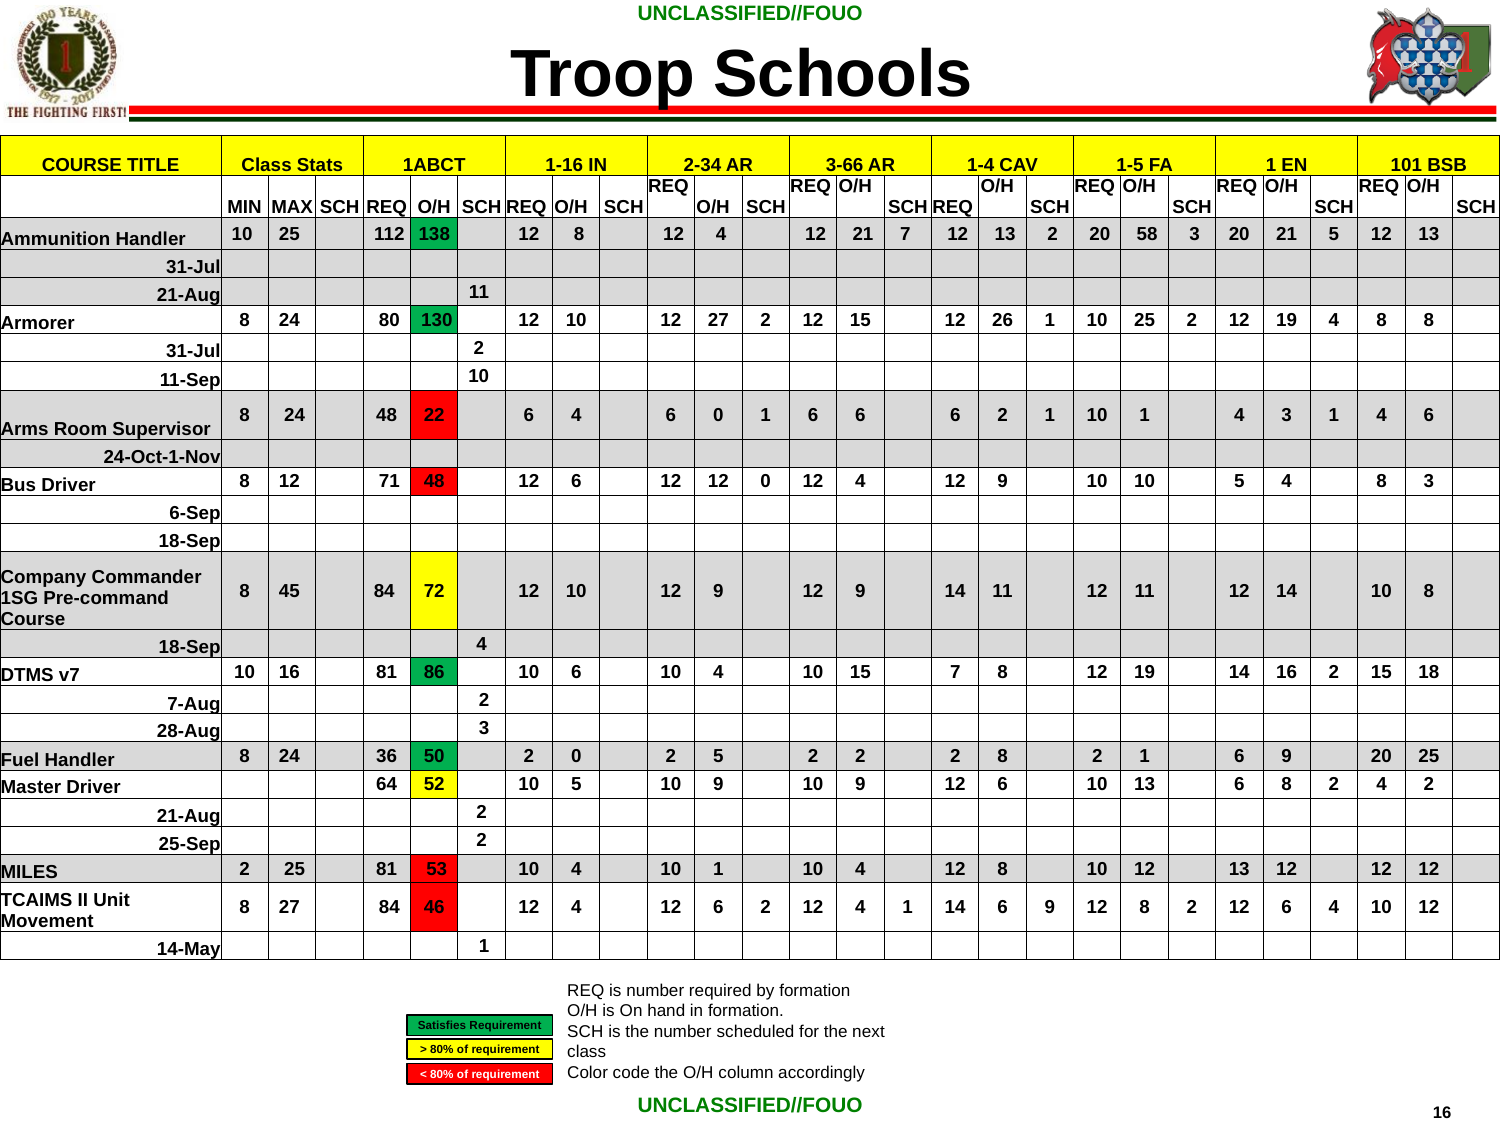

Troop Schools
| COURSE TITLE | Class Stats |  |  | 1ABCT |  |  | 1-16 IN |  |  | 2-34 AR |  |  | 3-66 AR |  |  | 1-4 CAV |  |  | 1-5 FA |  |  | 1 EN |  |  | 101 BSB |  |  |
| --- | --- | --- | --- | --- | --- | --- | --- | --- | --- | --- | --- | --- | --- | --- | --- | --- | --- | --- | --- | --- | --- | --- | --- | --- | --- | --- | --- |
|  | MIN | MAX | SCH | REQ | O/H | SCH | REQ | O/H | SCH | REQ | O/H | SCH | REQ | O/H | SCH | REQ | O/H | SCH | REQ | O/H | SCH | REQ | O/H | SCH | REQ | O/H | SCH |
| Ammunition Handler | 10 | 25 |  | 112 | 138 |  | 12 | 8 |  | 12 | 4 |  | 12 | 21 | 7 | 12 | 13 | 2 | 20 | 58 | 3 | 20 | 21 | 5 | 12 | 13 |  |
| 31-Jul |  |  |  |  |  |  |  |  |  |  |  |  |  |  |  |  |  |  |  |  |  |  |  |  |  |  |  |
| 21-Aug |  |  |  |  |  | 11 |  |  |  |  |  |  |  |  |  |  |  |  |  |  |  |  |  |  |  |  |  |
| Armorer | 8 | 24 |  | 80 | 130 |  | 12 | 10 |  | 12 | 27 | 2 | 12 | 15 |  | 12 | 26 | 1 | 10 | 25 | 2 | 12 | 19 | 4 | 8 | 8 |  |
| 31-Jul |  |  |  |  |  | 2 |  |  |  |  |  |  |  |  |  |  |  |  |  |  |  |  |  |  |  |  |  |
| 11-Sep |  |  |  |  |  | 10 |  |  |  |  |  |  |  |  |  |  |  |  |  |  |  |  |  |  |  |  |  |
| Arms Room Supervisor | 8 | 24 |  | 48 | 22 |  | 6 | 4 |  | 6 | 0 | 1 | 6 | 6 |  | 6 | 2 | 1 | 10 | 1 |  | 4 | 3 | 1 | 4 | 6 |  |
| 24-Oct-1-Nov |  |  |  |  |  |  |  |  |  |  |  |  |  |  |  |  |  |  |  |  |  |  |  |  |  |  |  |
| Bus Driver | 8 | 12 |  | 71 | 48 |  | 12 | 6 |  | 12 | 12 | 0 | 12 | 4 |  | 12 | 9 |  | 10 | 10 |  | 5 | 4 |  | 8 | 3 |  |
| 6-Sep |  |  |  |  |  |  |  |  |  |  |  |  |  |  |  |  |  |  |  |  |  |  |  |  |  |  |  |
| 18-Sep |  |  |  |  |  |  |  |  |  |  |  |  |  |  |  |  |  |  |  |  |  |  |  |  |  |  |  |
| Company Commander 1SG Pre-command Course | 8 | 45 |  | 84 | 72 |  | 12 | 10 |  | 12 | 9 |  | 12 | 9 |  | 14 | 11 |  | 12 | 11 |  | 12 | 14 |  | 10 | 8 |  |
| 18-Sep |  |  |  |  |  | 4 |  |  |  |  |  |  |  |  |  |  |  |  |  |  |  |  |  |  |  |  |  |
| DTMS v7 | 10 | 16 |  | 81 | 86 |  | 10 | 6 |  | 10 | 4 |  | 10 | 15 |  | 7 | 8 |  | 12 | 19 |  | 14 | 16 | 2 | 15 | 18 |  |
| 7-Aug |  |  |  |  |  | 2 |  |  |  |  |  |  |  |  |  |  |  |  |  |  |  |  |  |  |  |  |  |
| 28-Aug |  |  |  |  |  | 3 |  |  |  |  |  |  |  |  |  |  |  |  |  |  |  |  |  |  |  |  |  |
| Fuel Handler | 8 | 24 |  | 36 | 50 |  | 2 | 0 |  | 2 | 5 |  | 2 | 2 |  | 2 | 8 |  | 2 | 1 |  | 6 | 9 |  | 20 | 25 |  |
| Master Driver |  |  |  | 64 | 52 |  | 10 | 5 |  | 10 | 9 |  | 10 | 9 |  | 12 | 6 |  | 10 | 13 |  | 6 | 8 | 2 | 4 | 2 |  |
| 21-Aug |  |  |  |  |  | 2 |  |  |  |  |  |  |  |  |  |  |  |  |  |  |  |  |  |  |  |  |  |
| 25-Sep |  |  |  |  |  | 2 |  |  |  |  |  |  |  |  |  |  |  |  |  |  |  |  |  |  |  |  |  |
| MILES | 2 | 25 |  | 81 | 53 |  | 10 | 4 |  | 10 | 1 |  | 10 | 4 |  | 12 | 8 |  | 10 | 12 |  | 13 | 12 |  | 12 | 12 |  |
| TCAIMS II Unit Movement | 8 | 27 |  | 84 | 46 |  | 12 | 4 |  | 12 | 6 | 2 | 12 | 4 | 1 | 14 | 6 | 9 | 12 | 8 | 2 | 12 | 6 | 4 | 10 | 12 |  |
| 14-May |  |  |  |  |  | 1 |  |  |  |  |  |  |  |  |  |  |  |  |  |  |  |  |  |  |  |  |  |
REQ is number required by formation
O/H is On hand in formation.
SCH is the number scheduled for the next class
Color code the O/H column accordingly

Satisfies Requirement
> 80% of requirement
< 80% of requirement